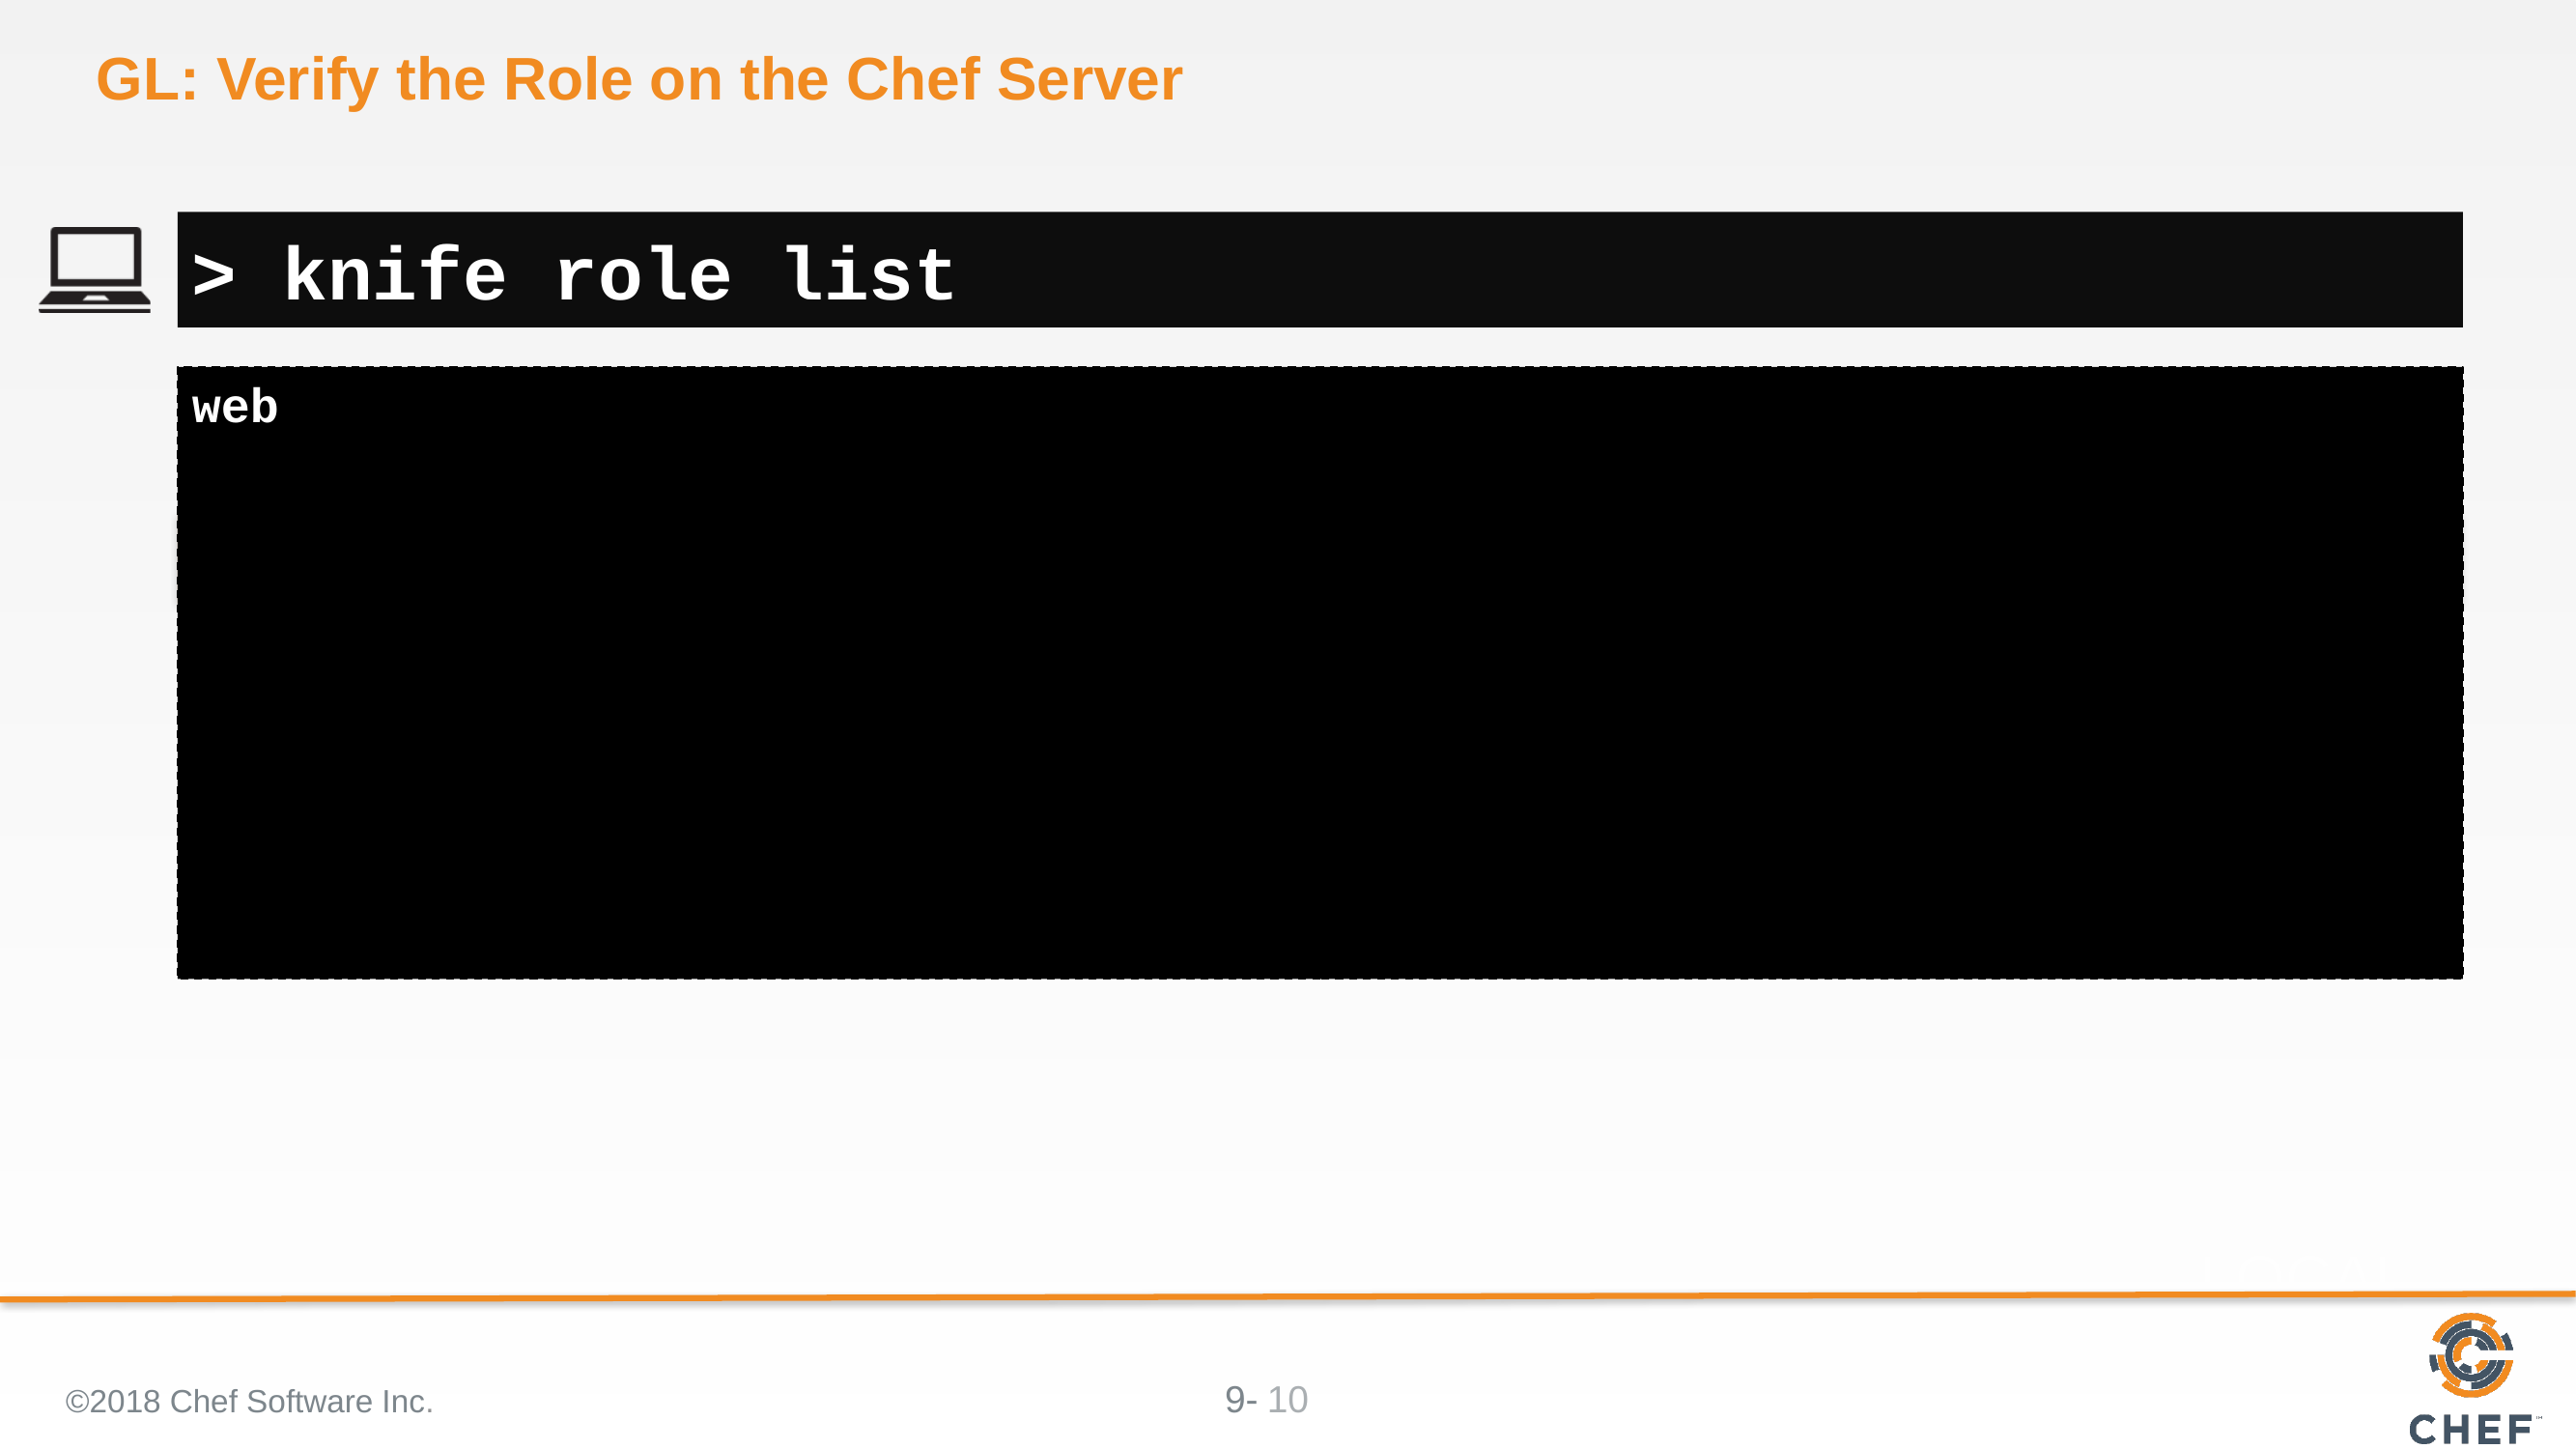

# GL: Verify the Role on the Chef Server
> knife role list
web
©2018 Chef Software Inc.
10